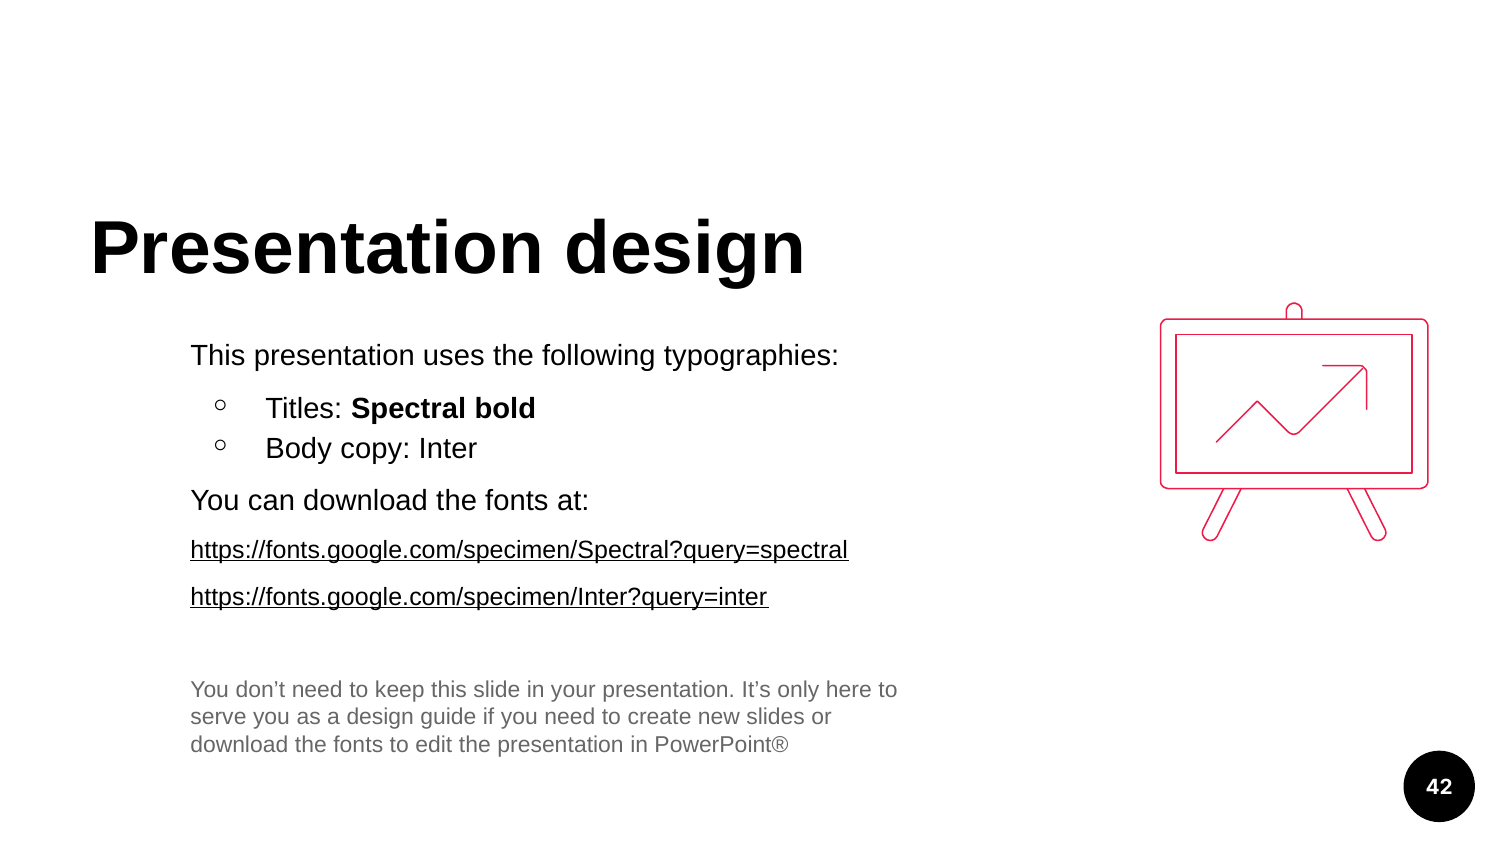

# Presentation design

This presentation uses the following typographies:
Titles: Spectral bold
Body copy: Inter
You can download the fonts at:
https://fonts.google.com/specimen/Spectral?query=spectral
https://fonts.google.com/specimen/Inter?query=inter

You don’t need to keep this slide in your presentation. It’s only here to serve you as a design guide if you need to create new slides or download the fonts to edit the presentation in PowerPoint®

42